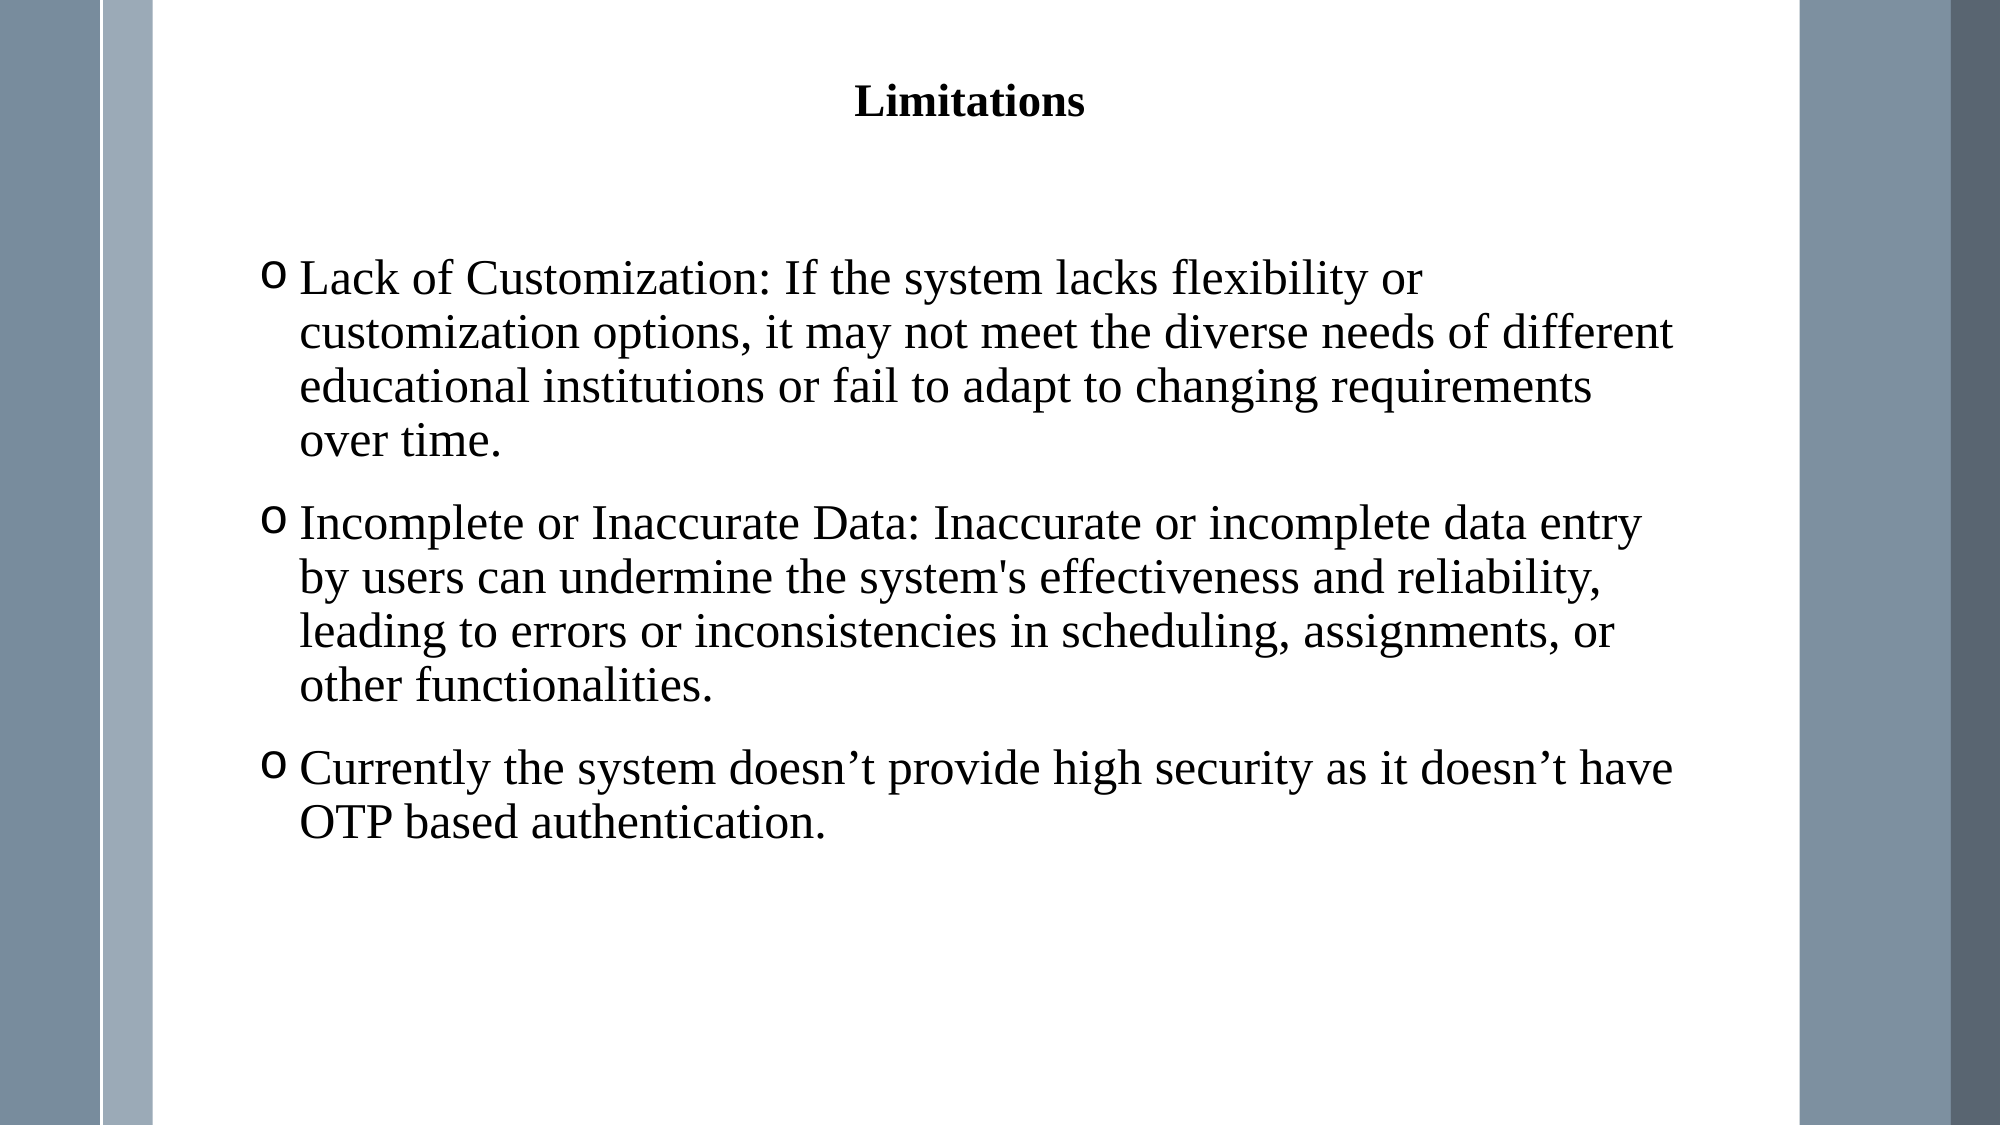

Limitations
Lack of Customization: If the system lacks flexibility or customization options, it may not meet the diverse needs of different educational institutions or fail to adapt to changing requirements over time.
Incomplete or Inaccurate Data: Inaccurate or incomplete data entry by users can undermine the system's effectiveness and reliability, leading to errors or inconsistencies in scheduling, assignments, or other functionalities.
Currently the system doesn’t provide high security as it doesn’t have OTP based authentication.